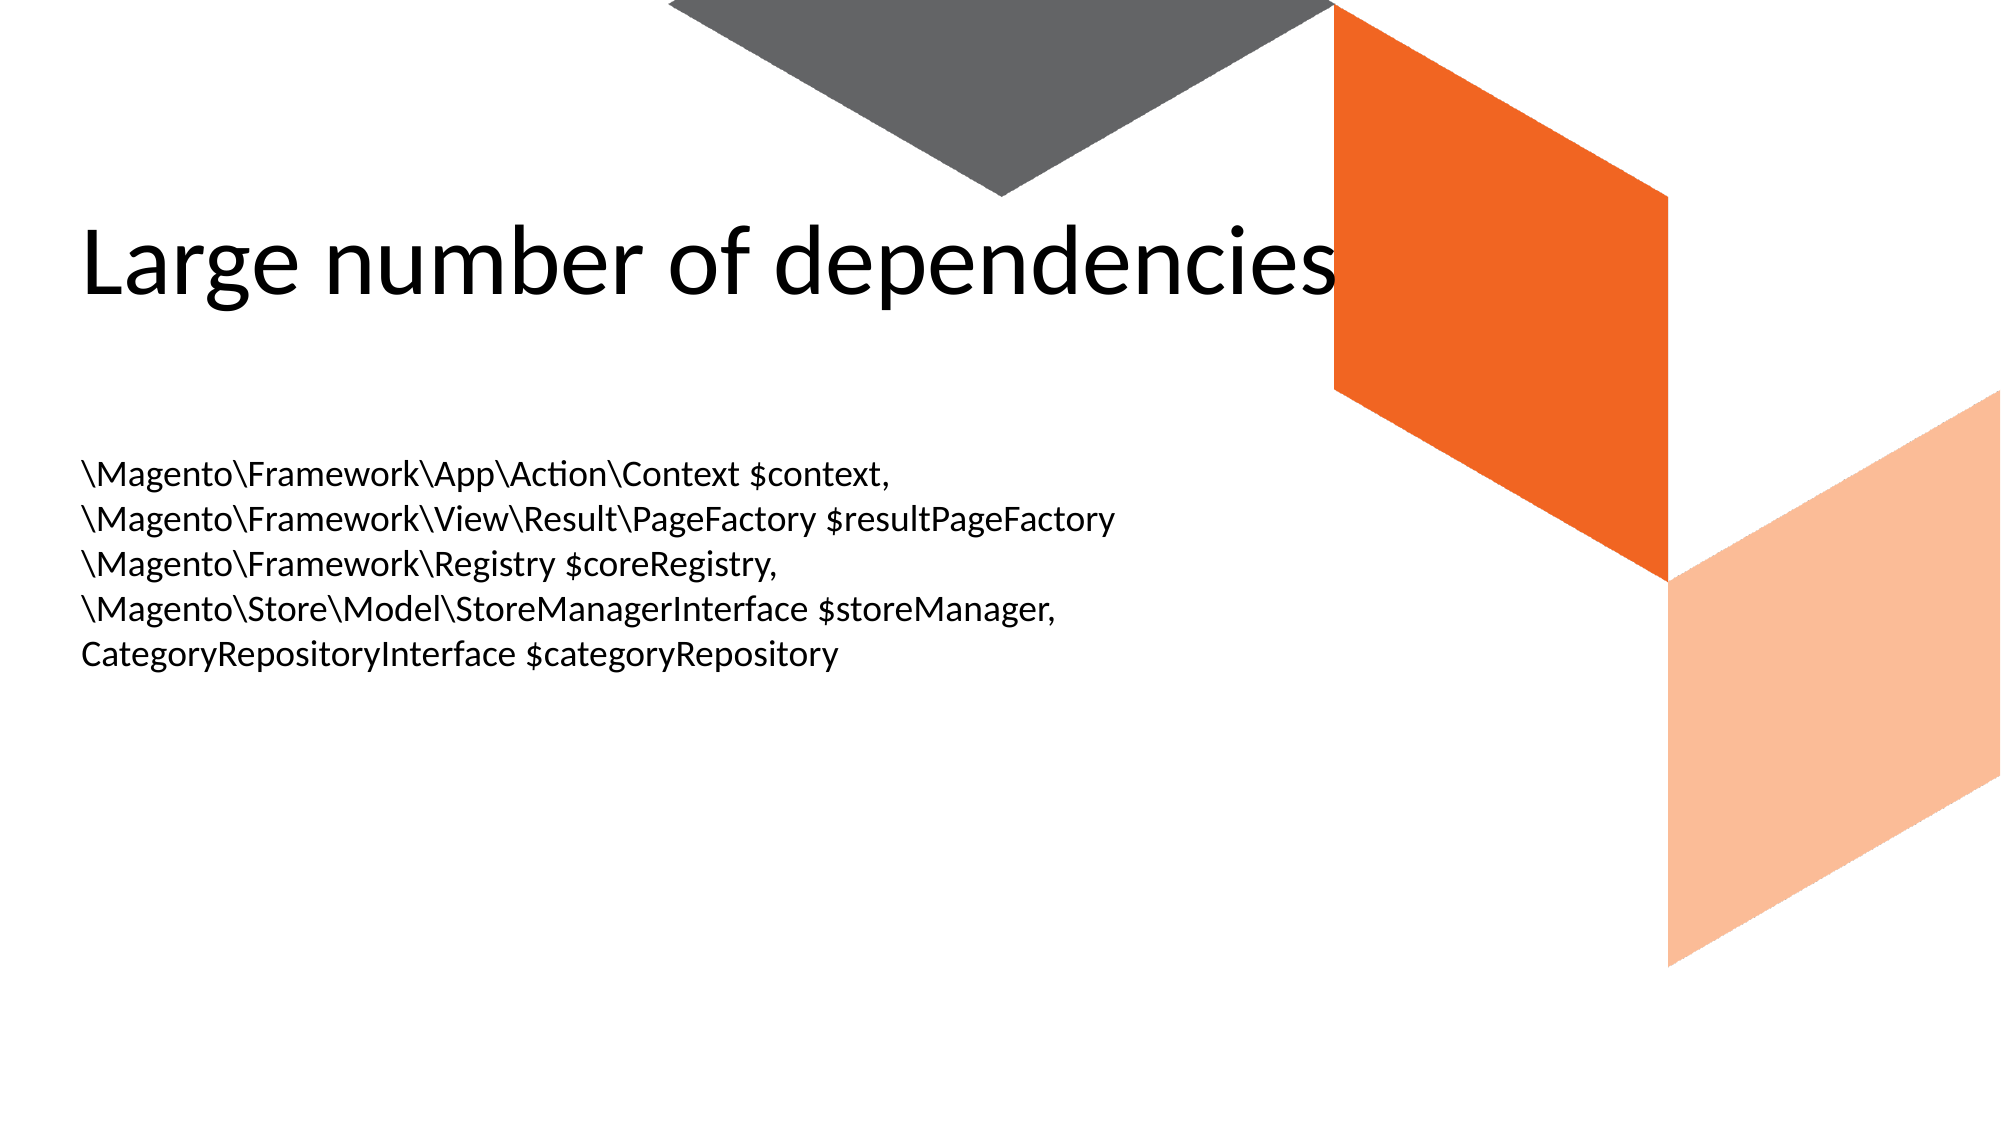

# Large number of dependencies
\Magento\Framework\App\Action\Context $context,
\Magento\Framework\View\Result\PageFactory $resultPageFactory
\Magento\Framework\Registry $coreRegistry,
\Magento\Store\Model\StoreManagerInterface $storeManager,
CategoryRepositoryInterface $categoryRepository